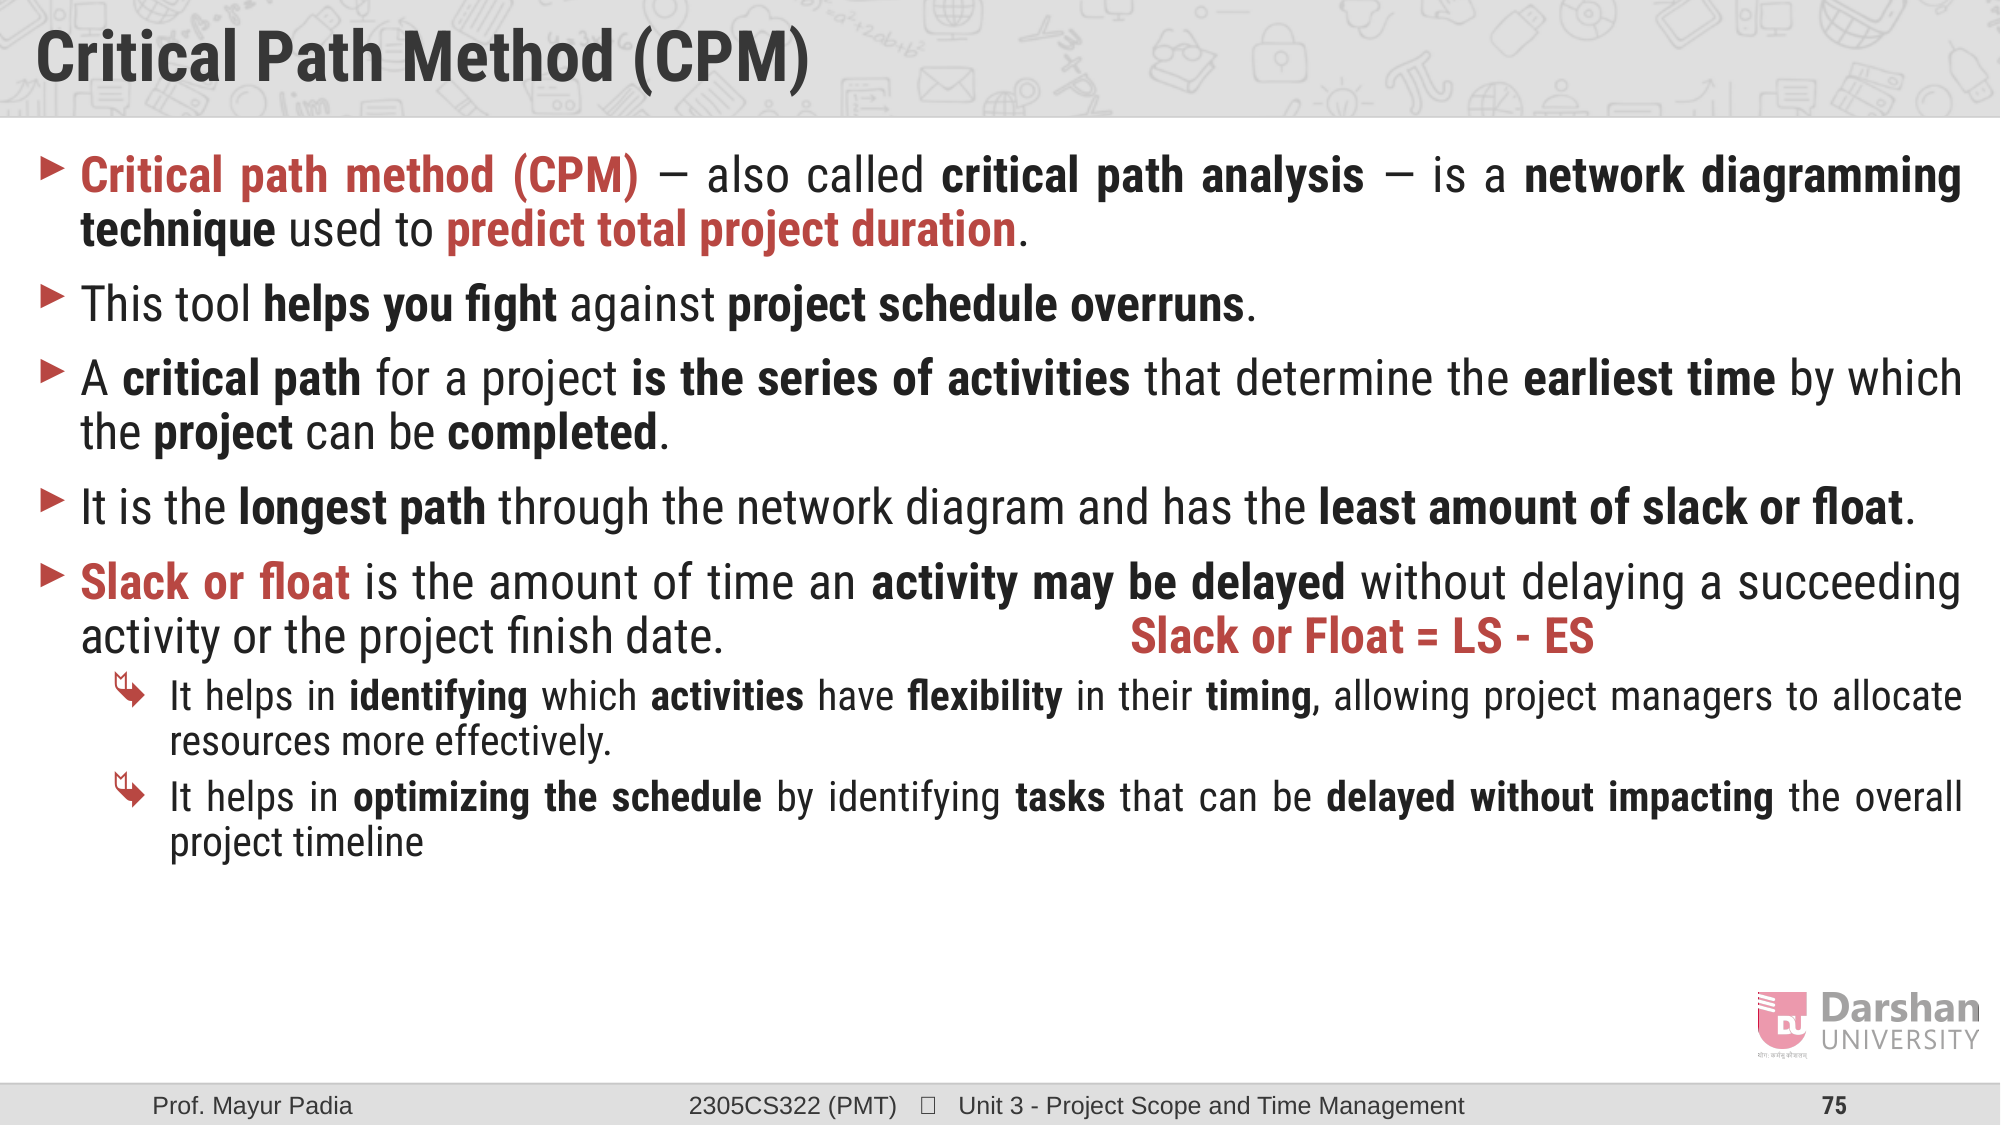

# Critical Path Method (CPM)
Critical path method (CPM) — also called critical path analysis — is a network diagramming technique used to predict total project duration.
This tool helps you fight against project schedule overruns.
A critical path for a project is the series of activities that determine the earliest time by which the project can be completed.
It is the longest path through the network diagram and has the least amount of slack or float.
Slack or float is the amount of time an activity may be delayed without delaying a succeeding activity or the project finish date.			Slack or Float = LS - ES
It helps in identifying which activities have flexibility in their timing, allowing project managers to allocate resources more effectively.
It helps in optimizing the schedule by identifying tasks that can be delayed without impacting the overall project timeline